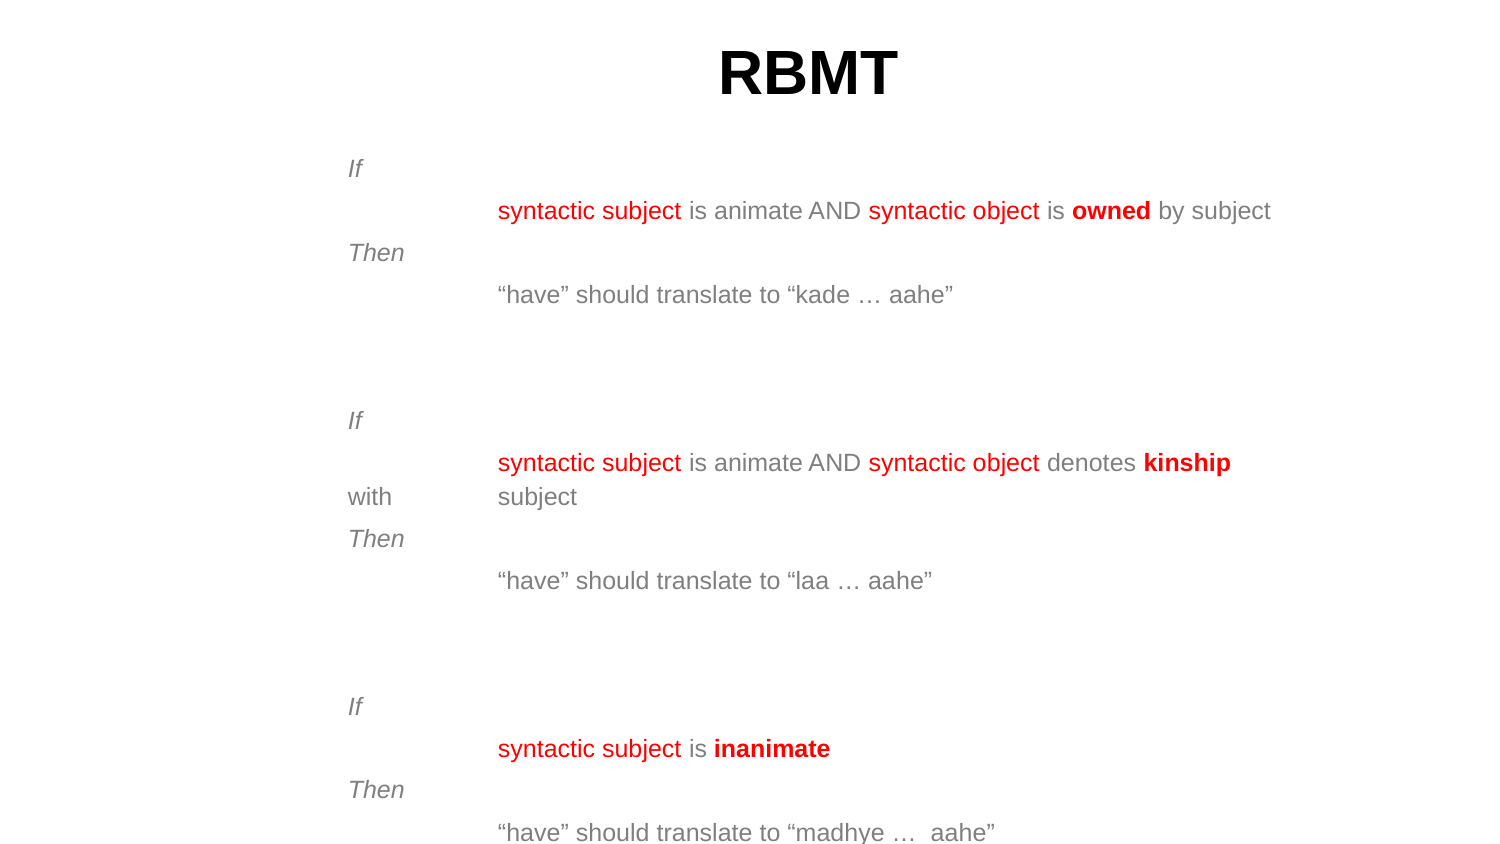

# RBMT
If
	syntactic subject is animate AND syntactic object is owned by subject
Then
	“have” should translate to “kade … aahe”

If
	syntactic subject is animate AND syntactic object denotes kinship with 	subject
Then
	“have” should translate to “laa … aahe”

If
	syntactic subject is inanimate
Then
	“have” should translate to “madhye …  aahe”